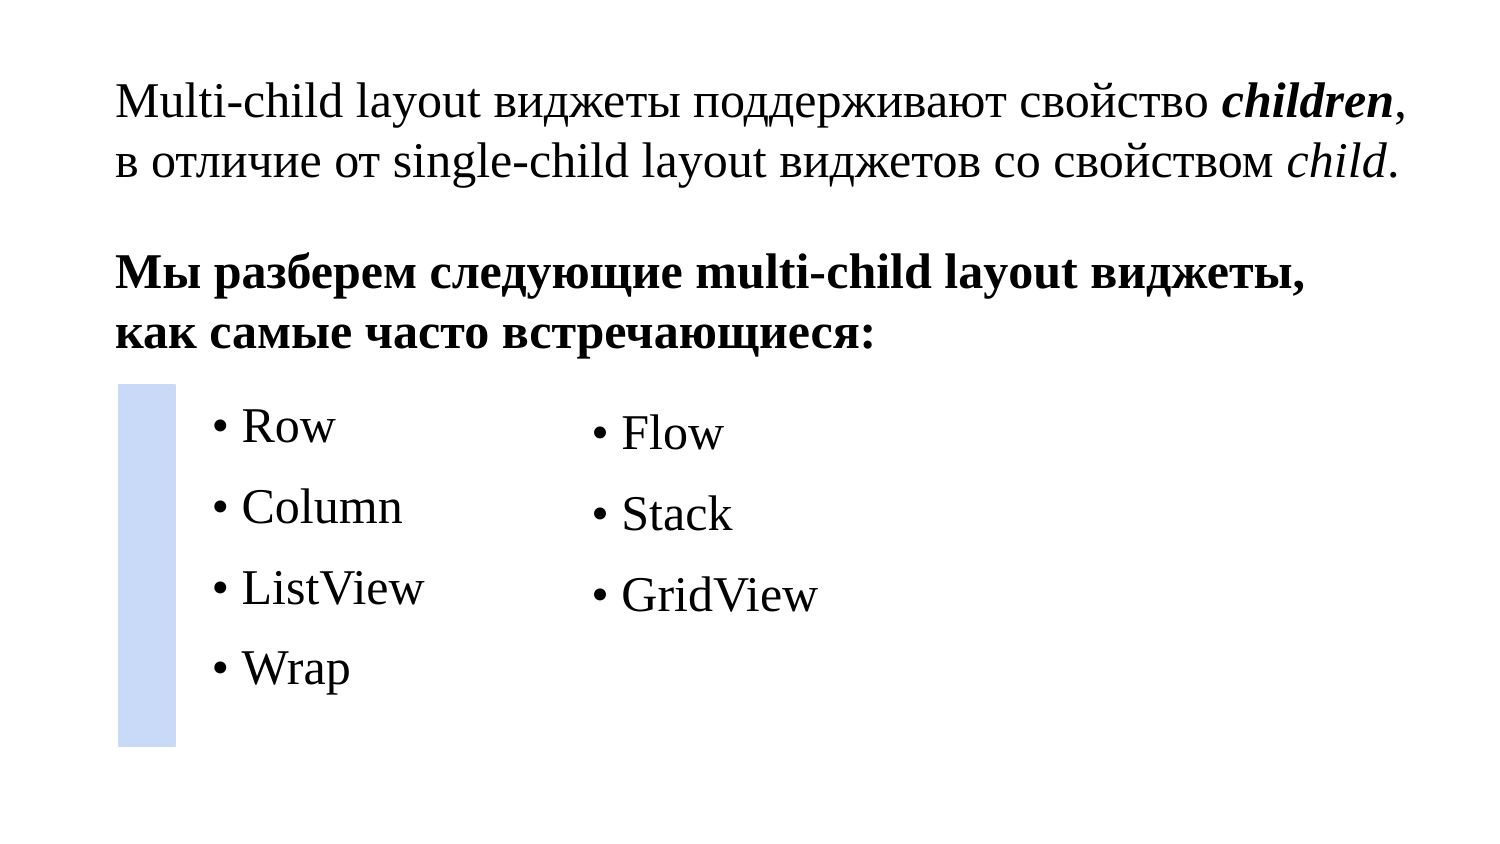

Multi-child layout виджеты поддерживают свойство children, в отличие от single-child layout виджетов со свойством child.
Мы разберем следующие multi-child layout виджеты, как самые часто встречающиеся:

• Flow
• Stack
• GridView
• Row
• Column
• ListView
• Wrap